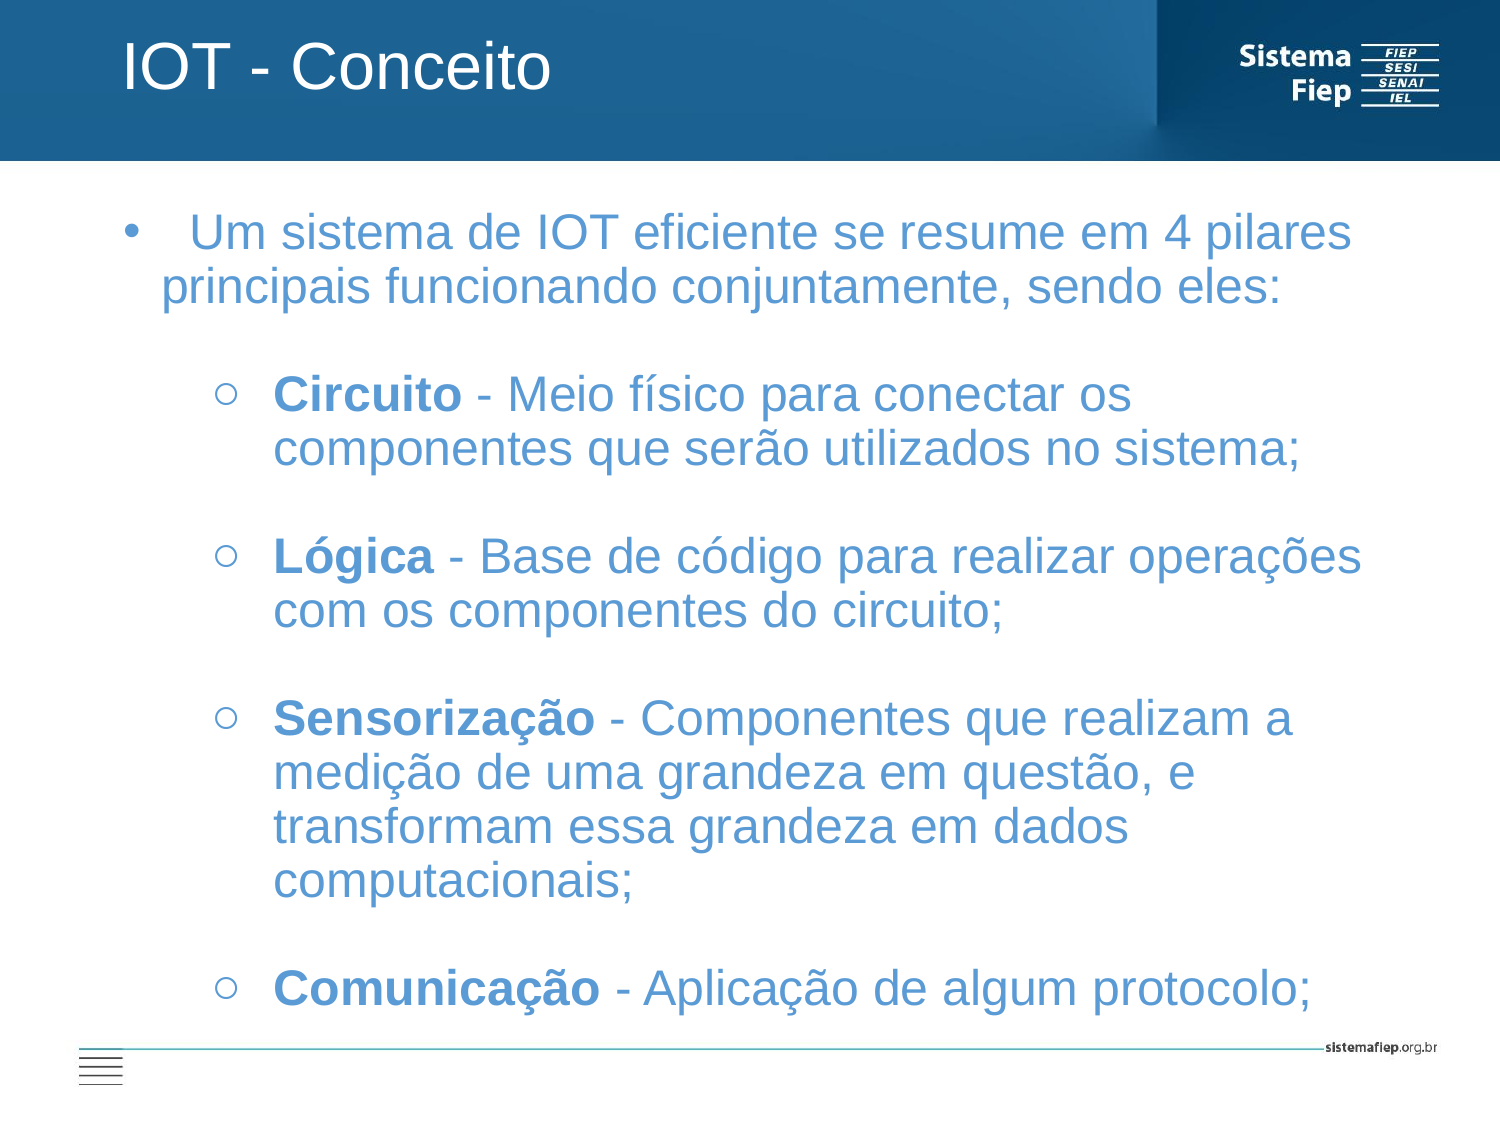

IOT - Conceito

  Um sistema de IOT eficiente se resume em 4 pilares principais funcionando conjuntamente, sendo eles:

Circuito - Meio físico para conectar os componentes que serão utilizados no sistema;

Lógica - Base de código para realizar operações com os componentes do circuito;

Sensorização - Componentes que realizam a medição de uma grandeza em questão, e transformam essa grandeza em dados computacionais;

Comunicação - Aplicação de algum protocolo;

AT